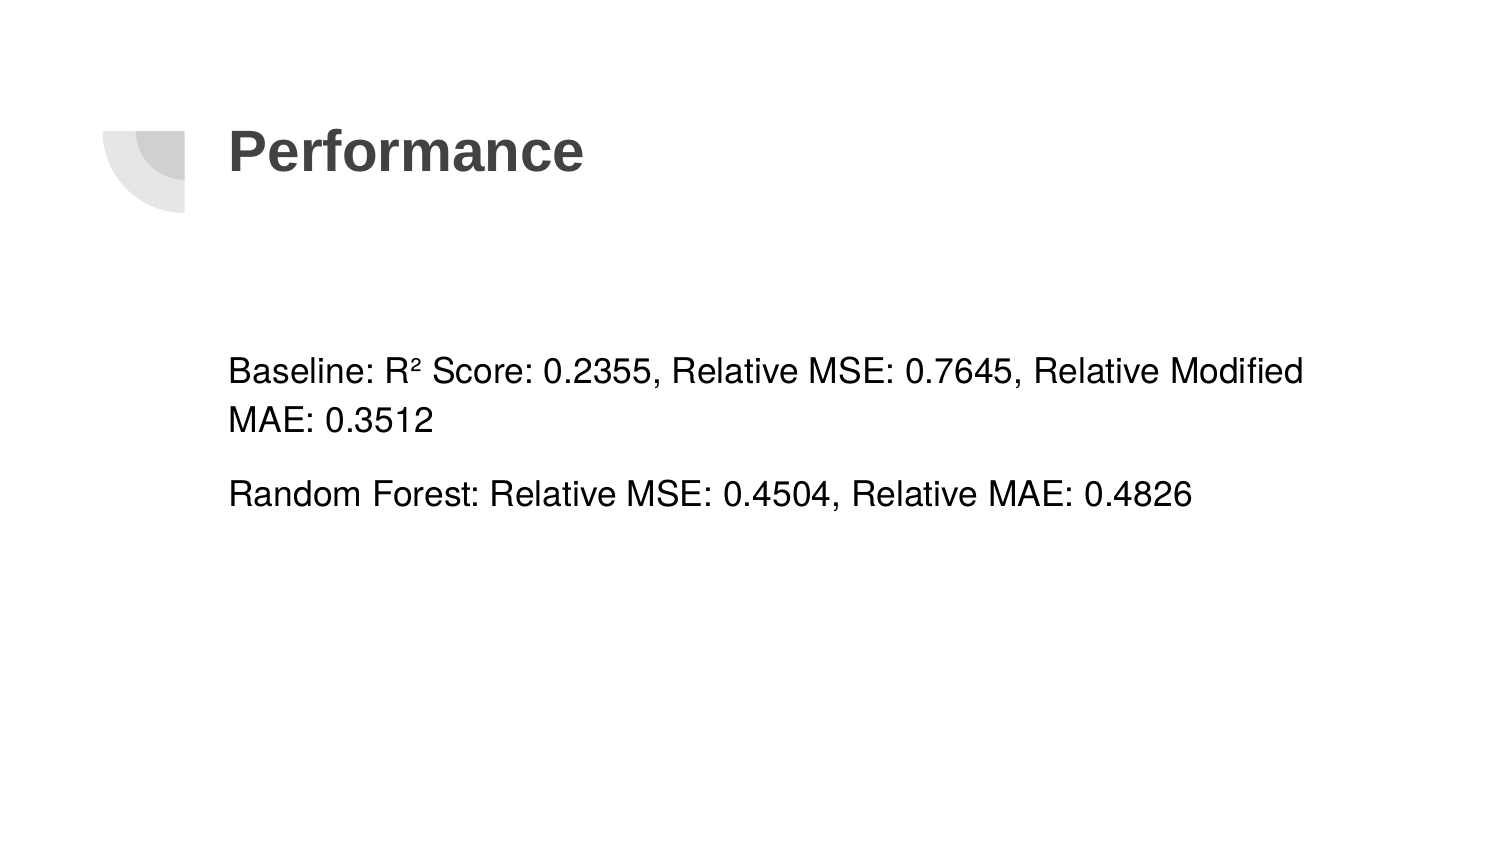

# Performance
Baseline: R² Score: 0.2355, Relative MSE: 0.7645, Relative Modified MAE: 0.3512
Random Forest: Relative MSE: 0.4504, Relative MAE: 0.4826